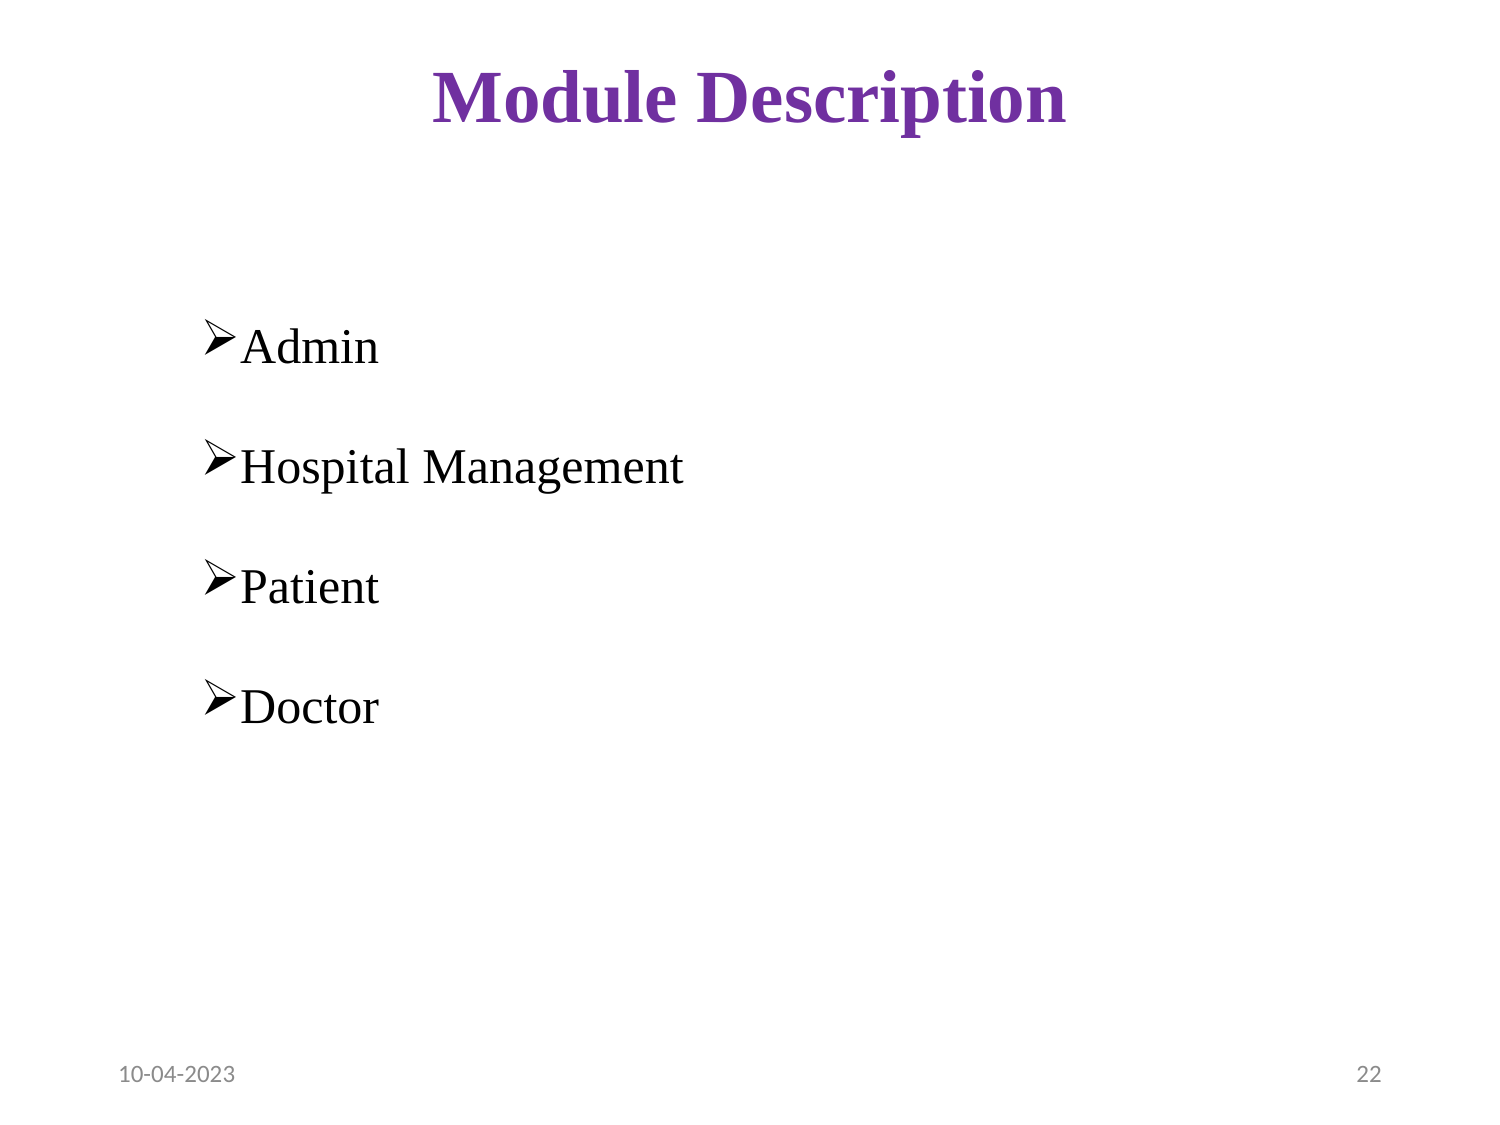

# Module Description
Admin
Hospital Management
Patient
Doctor
10-04-2023
22